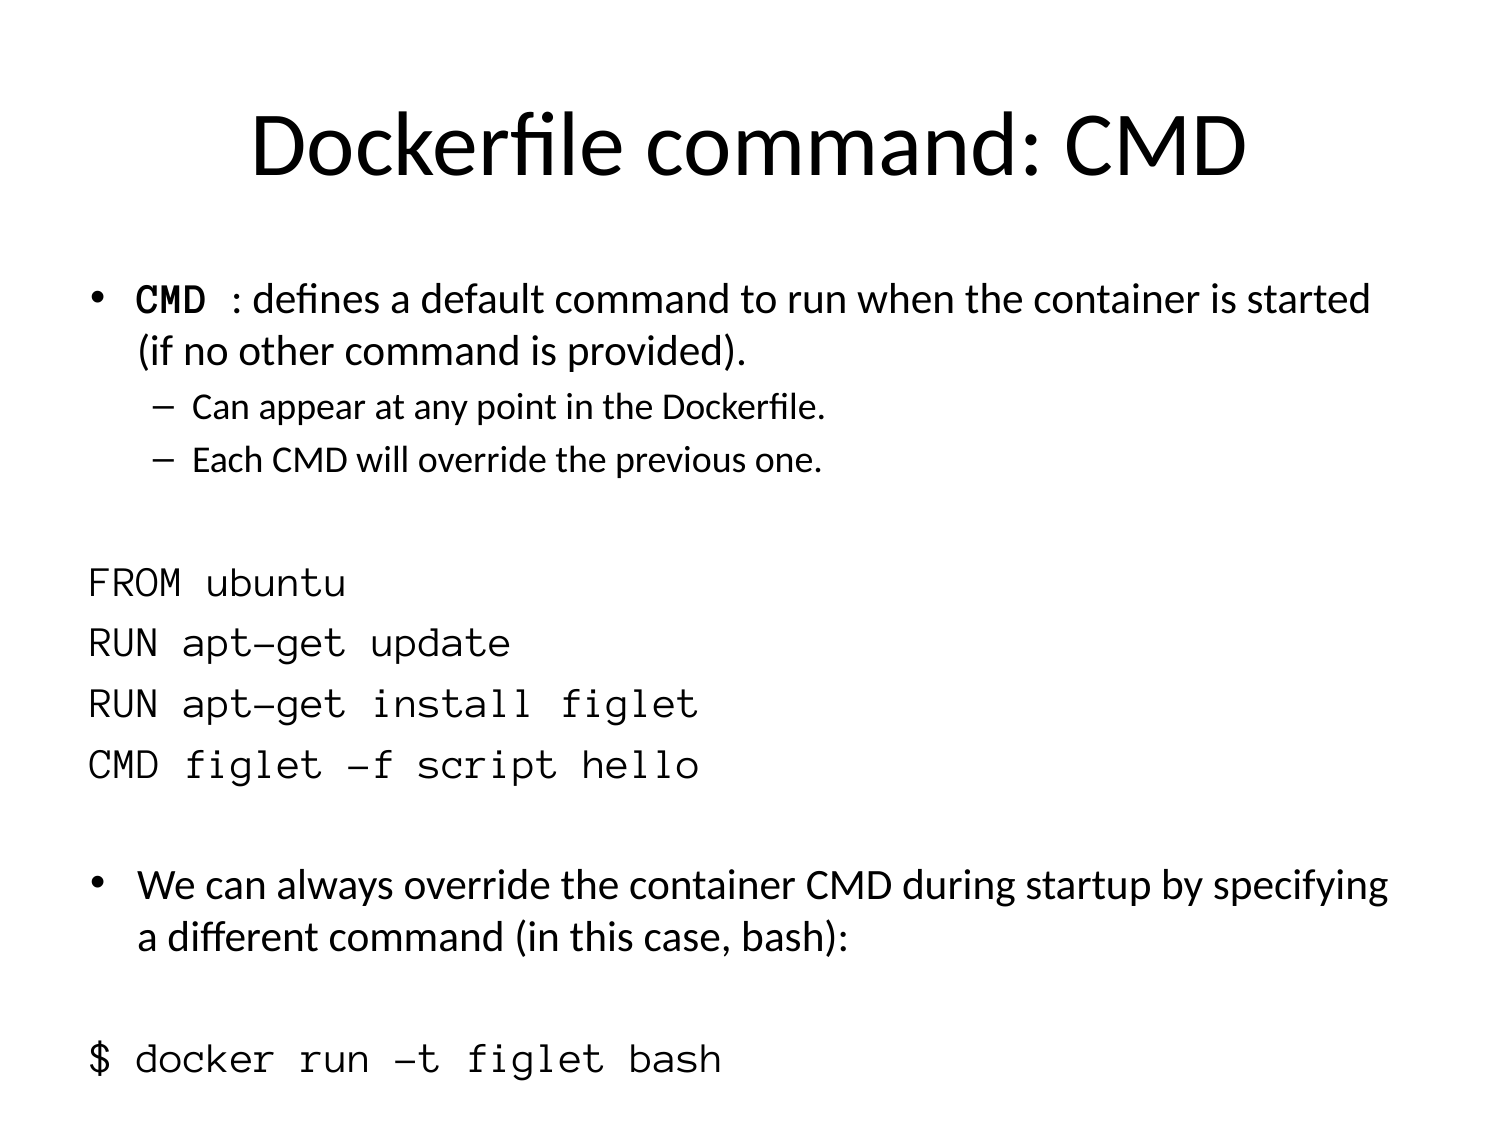

# Dockerfile command: CMD
CMD : defines a default command to run when the container is started (if no other command is provided).
Can appear at any point in the Dockerfile.
Each CMD will override the previous one.

FROM ubuntu
RUN apt-get update
RUN apt-get install figlet
CMD figlet -f script hello

We can always override the container CMD during startup by specifying a different command (in this case, bash):

$ docker run -t figlet bash